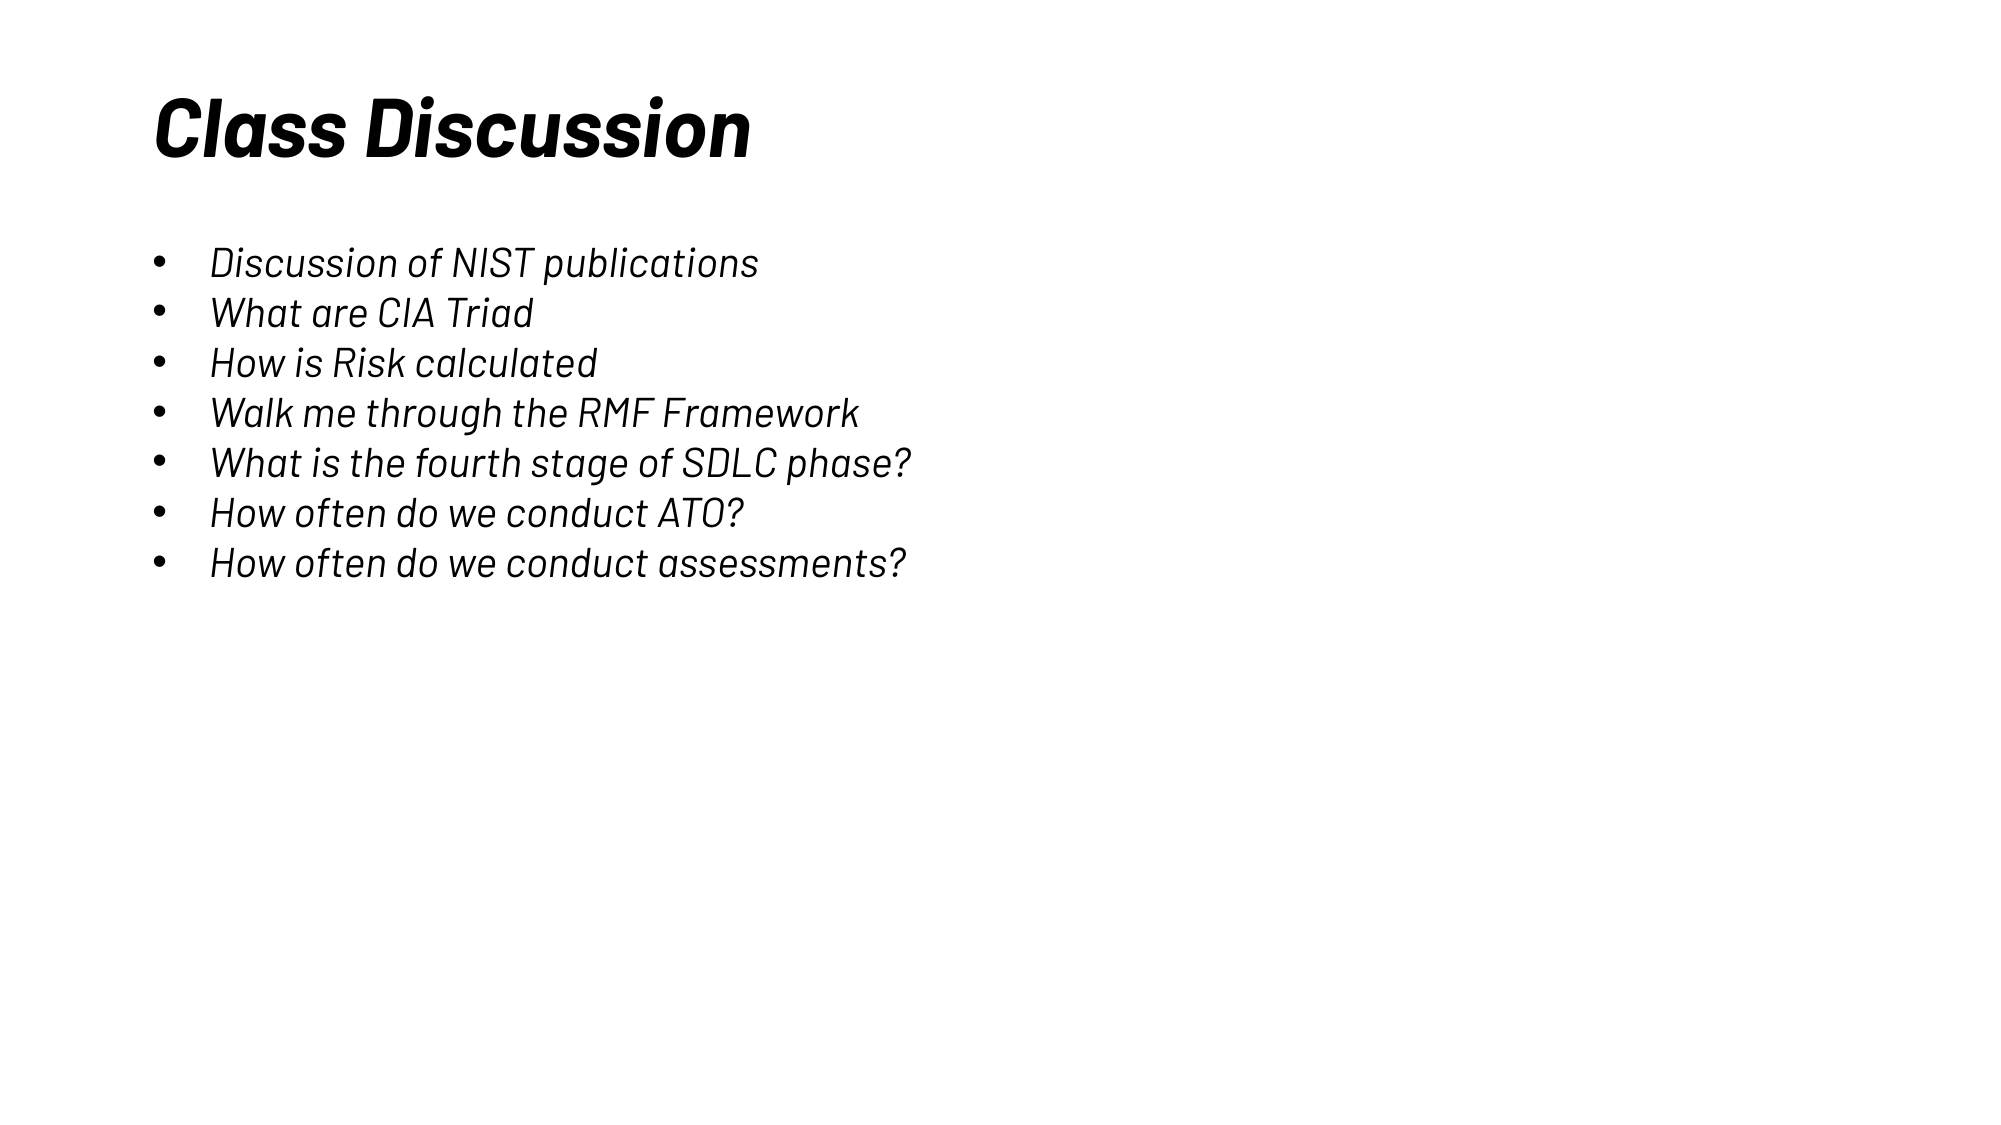

# Class Discussion
Discussion of NIST publications
What are CIA Triad
How is Risk calculated
Walk me through the RMF Framework
What is the fourth stage of SDLC phase?
How often do we conduct ATO?
How often do we conduct assessments?